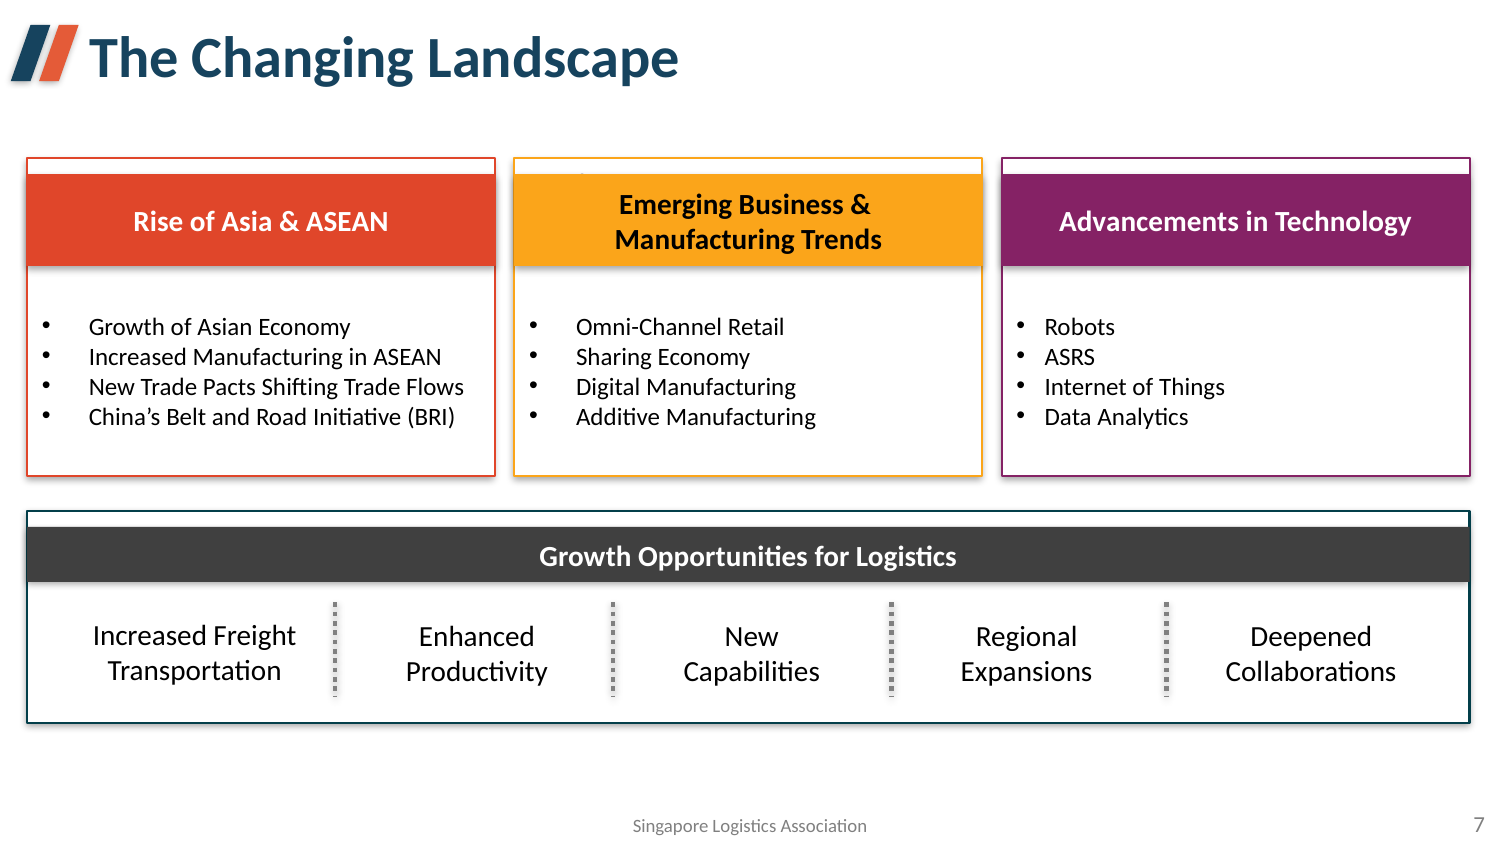

# The Changing Landscape

Growth of Asian Economy
Increased Manufacturing in ASEAN
New Trade Pacts Shifting Trade Flows
China’s Belt and Road Initiative (BRI)
S

Omni-Channel Retail
Sharing Economy
Digital Manufacturing
Additive Manufacturing

Robots
ASRS
Internet of Things
Data Analytics
Rise of Asia & ASEAN
Emerging Business &
Manufacturing Trends
Advancements in Technology

Growth Opportunities for Logistics
Increased Freight Transportation
Enhanced Productivity
New
Capabilities
Regional
Expansions
Deepened Collaborations